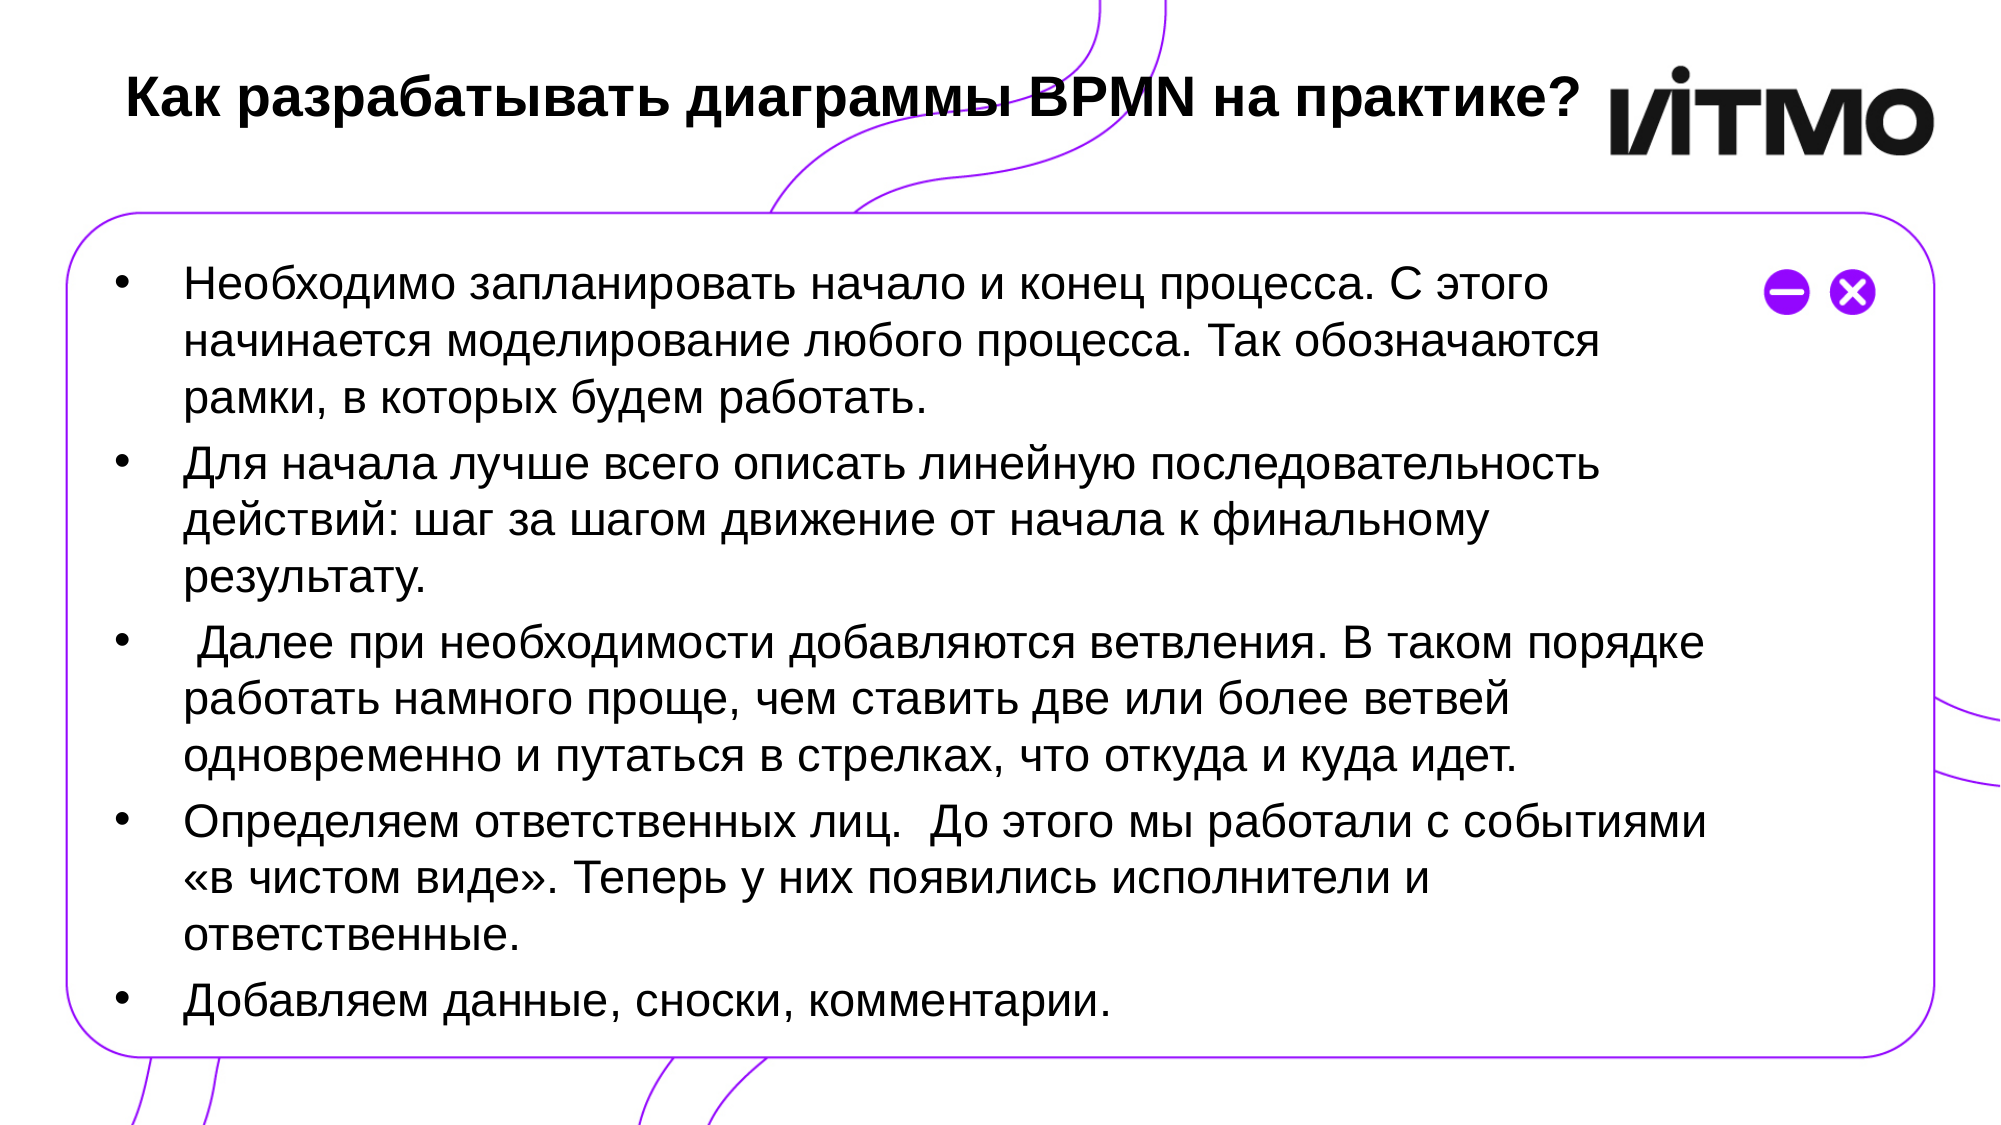

# Как разрабатывать диаграммы BPMN на практике?
Необходимо запланировать начало и конец процесса. С этого начинается моделирование любого процесса. Так обозначаются рамки, в которых будем работать.
Для начала лучше всего описать линейную последовательность действий: шаг за шагом движение от начала к финальному результату.
 Далее при необходимости добавляются ветвления. В таком порядке работать намного проще, чем ставить две или более ветвей одновременно и путаться в стрелках, что откуда и куда идет.
Определяем ответственных лиц.  До этого мы работали с событиями «в чистом виде». Теперь у них появились исполнители и ответственные.
Добавляем данные, сноски, комментарии.